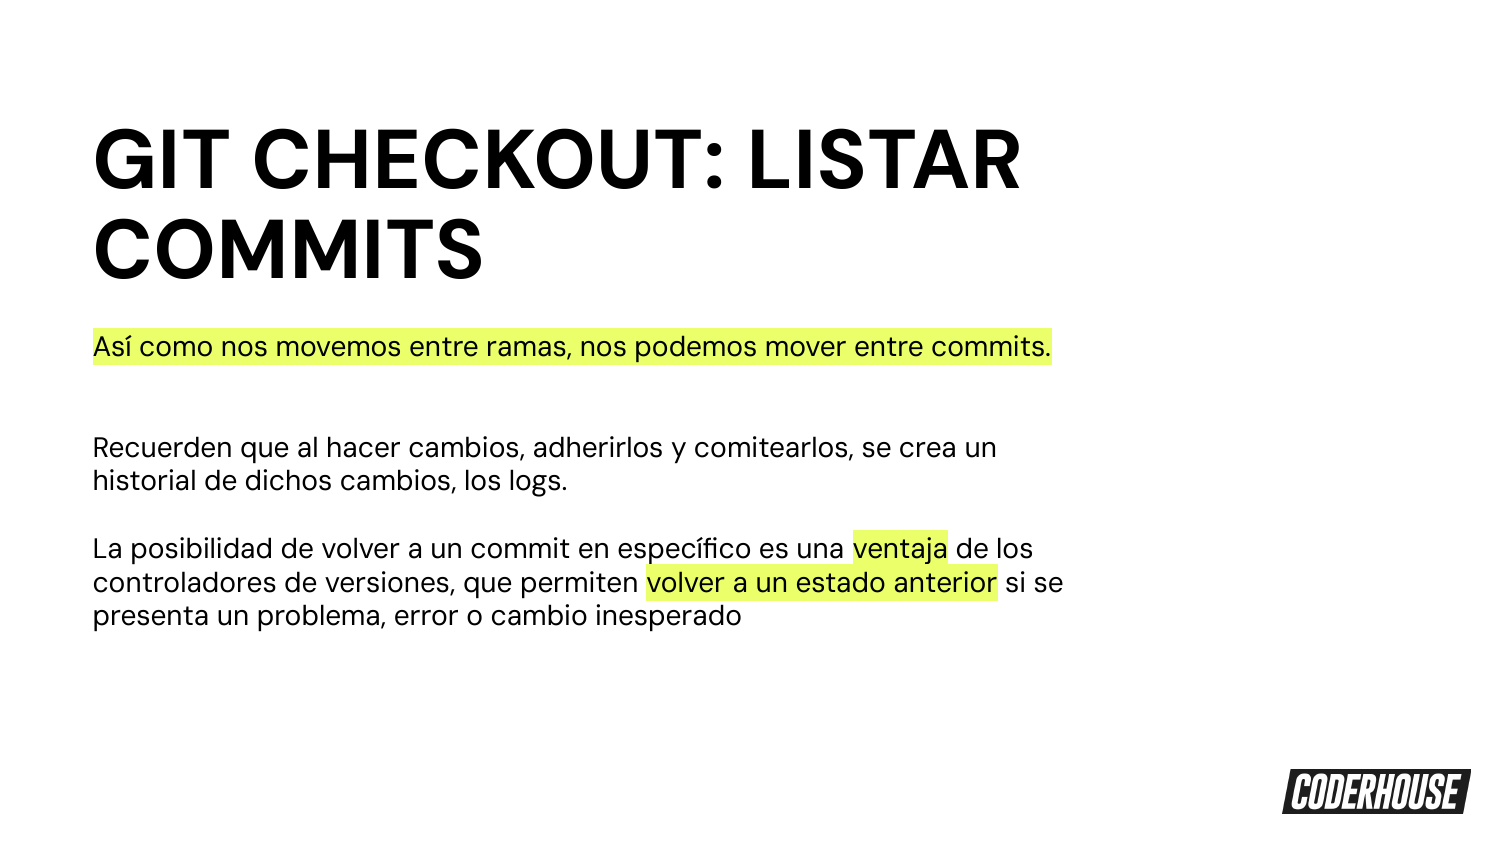

GIT CHECKOUT: LISTAR COMMITS
Así como nos movemos entre ramas, nos podemos mover entre commits.

Recuerden que al hacer cambios, adherirlos y comitearlos, se crea un historial de dichos cambios, los logs.

La posibilidad de volver a un commit en específico es una ventaja de los controladores de versiones, que permiten volver a un estado anterior si se presenta un problema, error o cambio inesperado